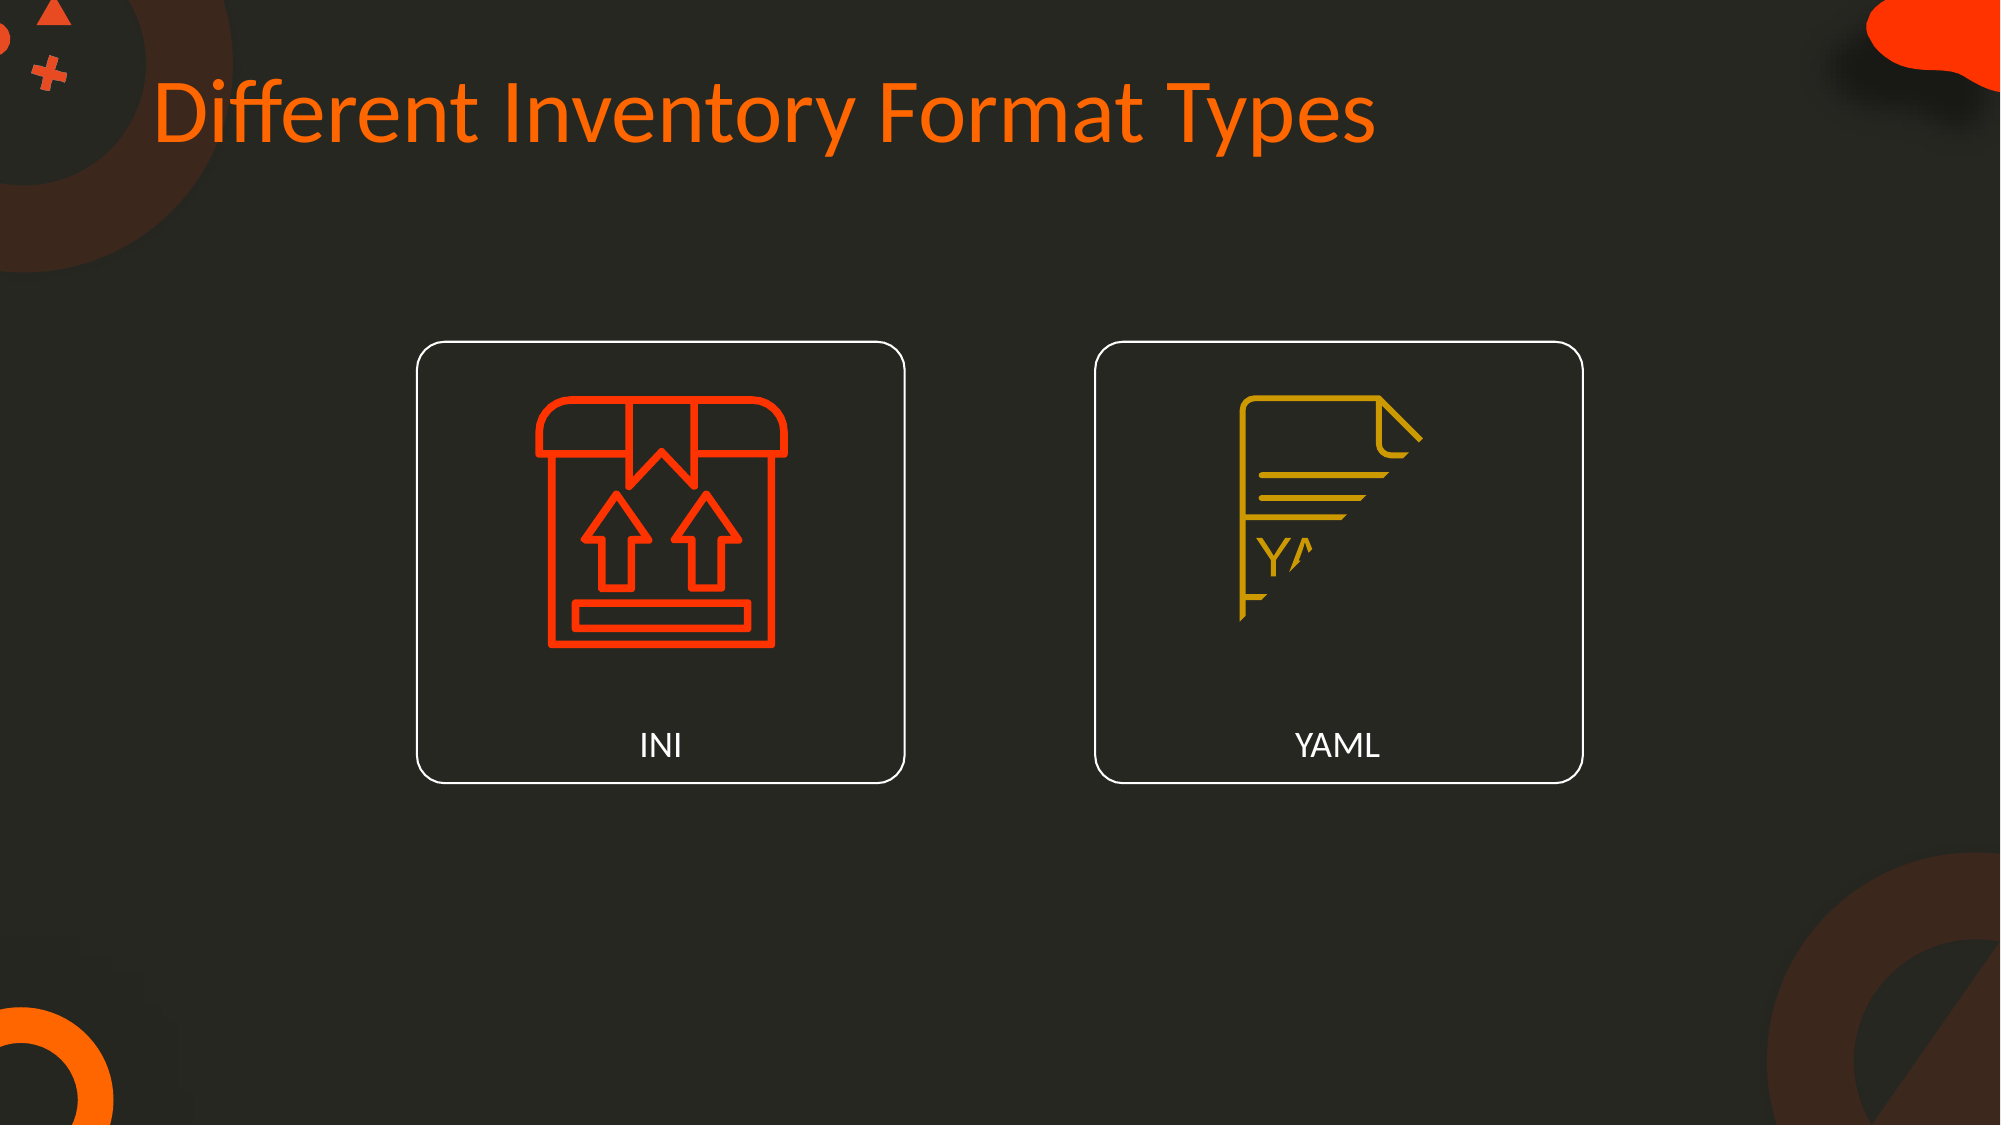

# Different Inventory Format Types

INI
YAML